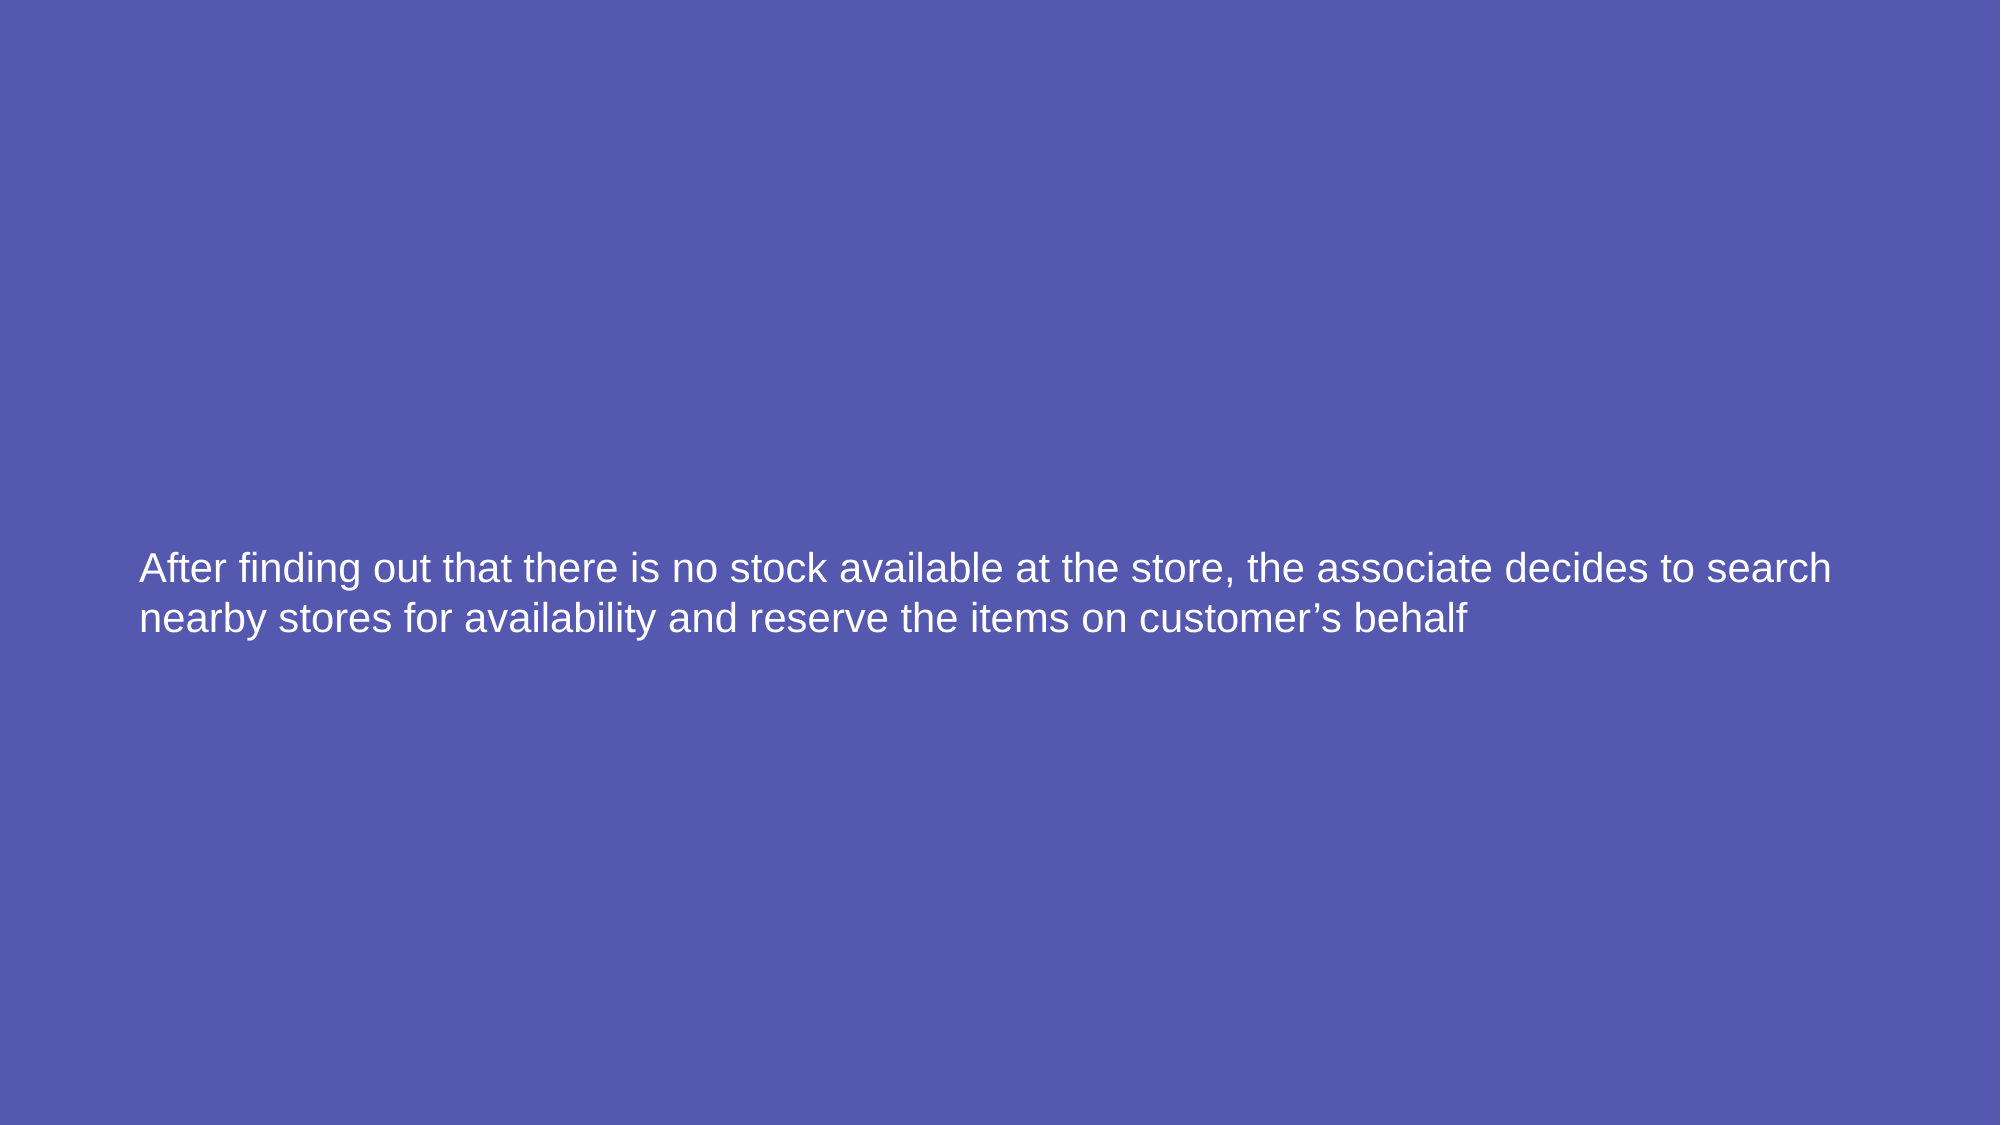

After finding out that there is no stock available at the store, the associate decides to search nearby stores for availability and reserve the items on customer’s behalf